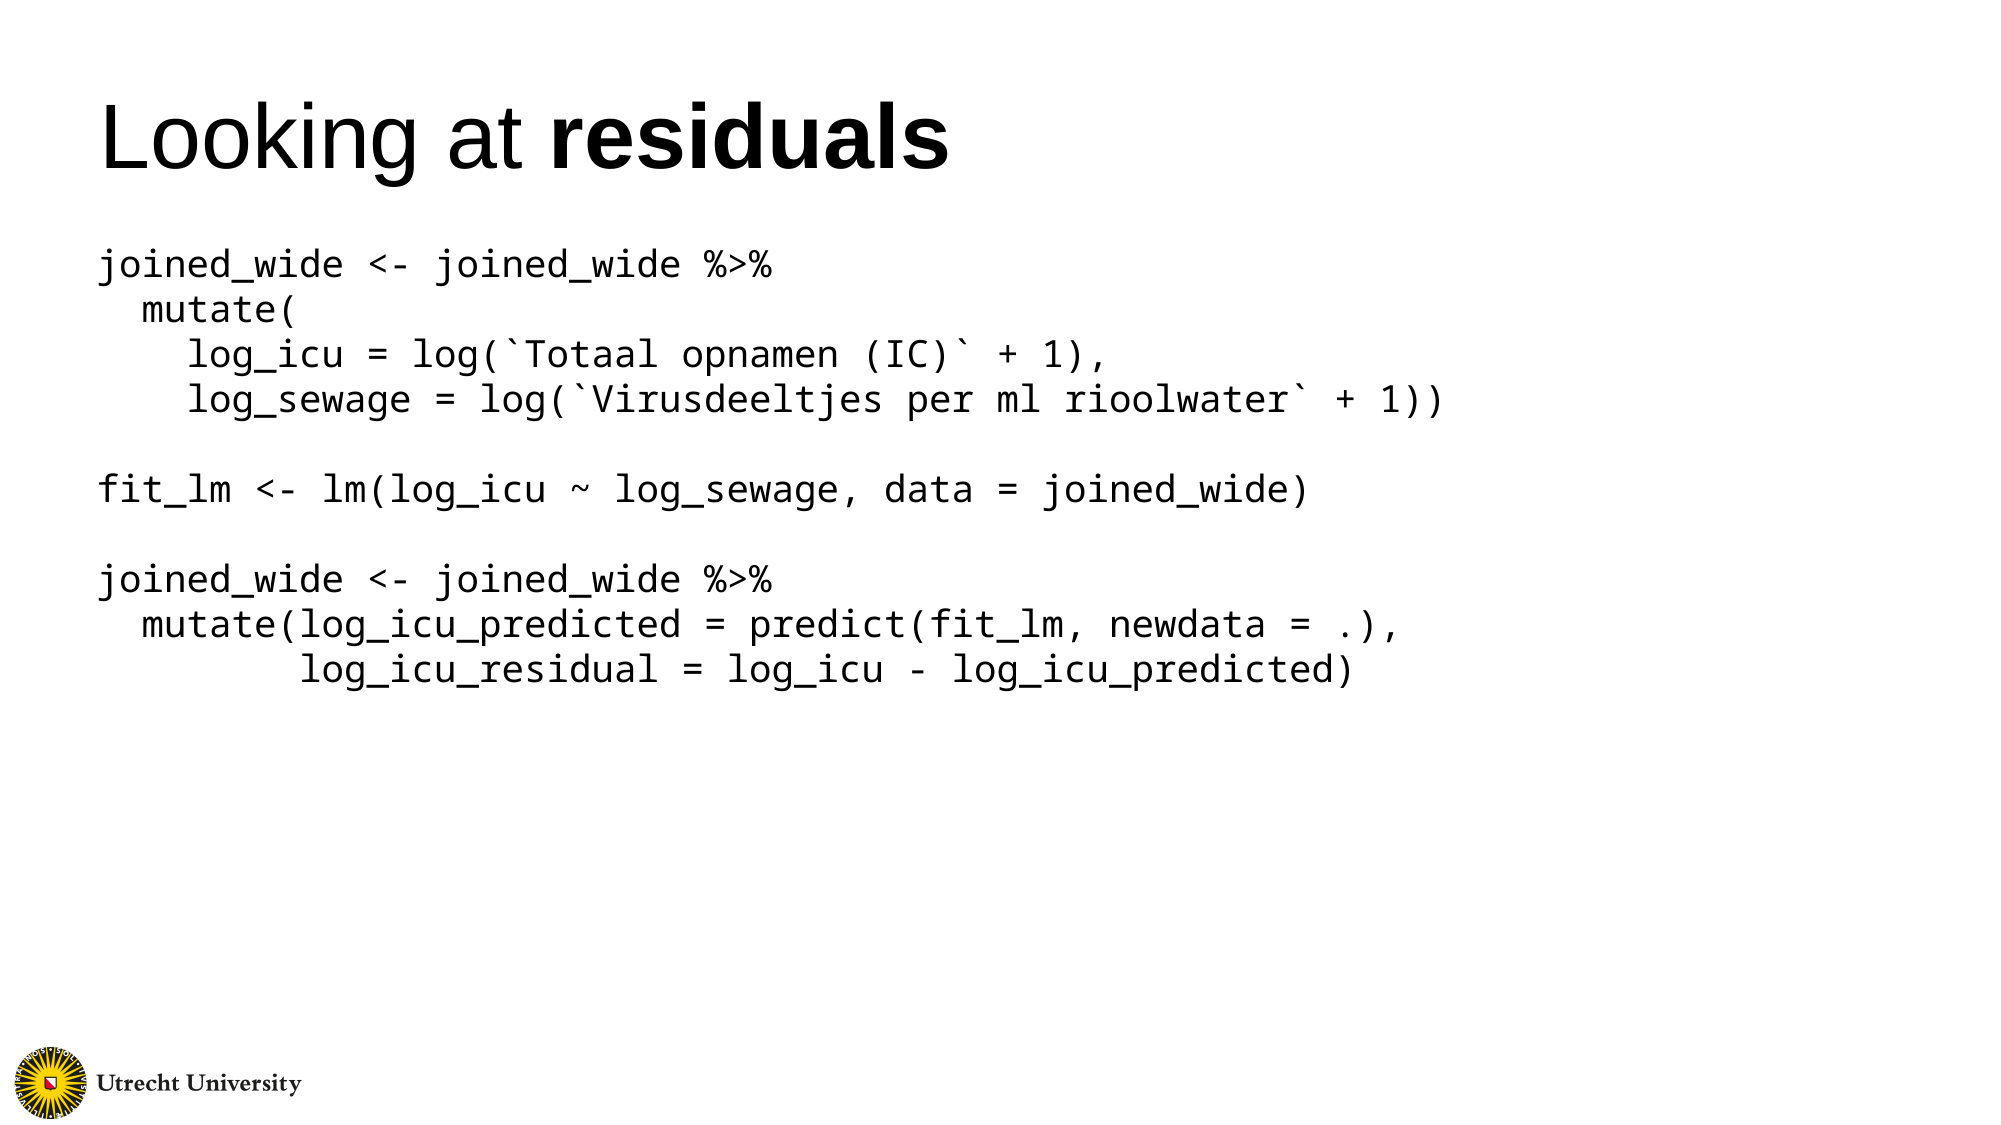

# Looking at residuals
joined_wide <- joined_wide %>%
  mutate(
    log_icu = log(`Totaal opnamen (IC)` + 1),
    log_sewage = log(`Virusdeeltjes per ml rioolwater` + 1))

fit_lm <- lm(log_icu ~ log_sewage, data = joined_wide)

joined_wide <- joined_wide %>%
  mutate(log_icu_predicted = predict(fit_lm, newdata = .),
         log_icu_residual = log_icu - log_icu_predicted)